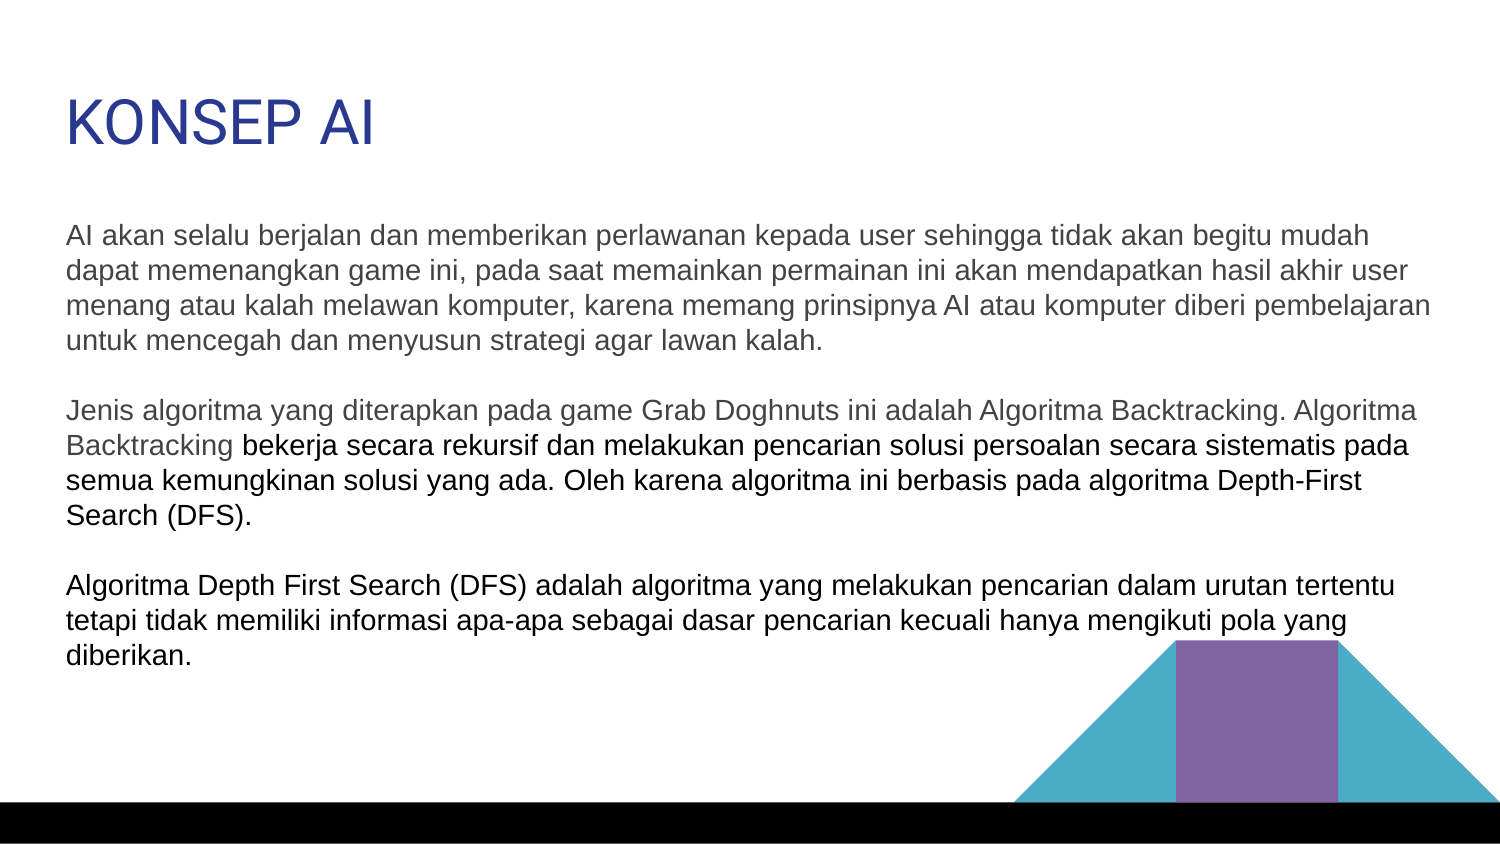

KONSEP AI
AI akan selalu berjalan dan memberikan perlawanan kepada user sehingga tidak akan begitu mudah dapat memenangkan game ini, pada saat memainkan permainan ini akan mendapatkan hasil akhir user menang atau kalah melawan komputer, karena memang prinsipnya AI atau komputer diberi pembelajaran untuk mencegah dan menyusun strategi agar lawan kalah.

Jenis algoritma yang diterapkan pada game Grab Doghnuts ini adalah Algoritma Backtracking. Algoritma Backtracking bekerja secara rekursif dan melakukan pencarian solusi persoalan secara sistematis pada semua kemungkinan solusi yang ada. Oleh karena algoritma ini berbasis pada algoritma Depth-First Search (DFS).

Algoritma Depth First Search (DFS) adalah algoritma yang melakukan pencarian dalam urutan tertentu tetapi tidak memiliki informasi apa-apa sebagai dasar pencarian kecuali hanya mengikuti pola yang diberikan.